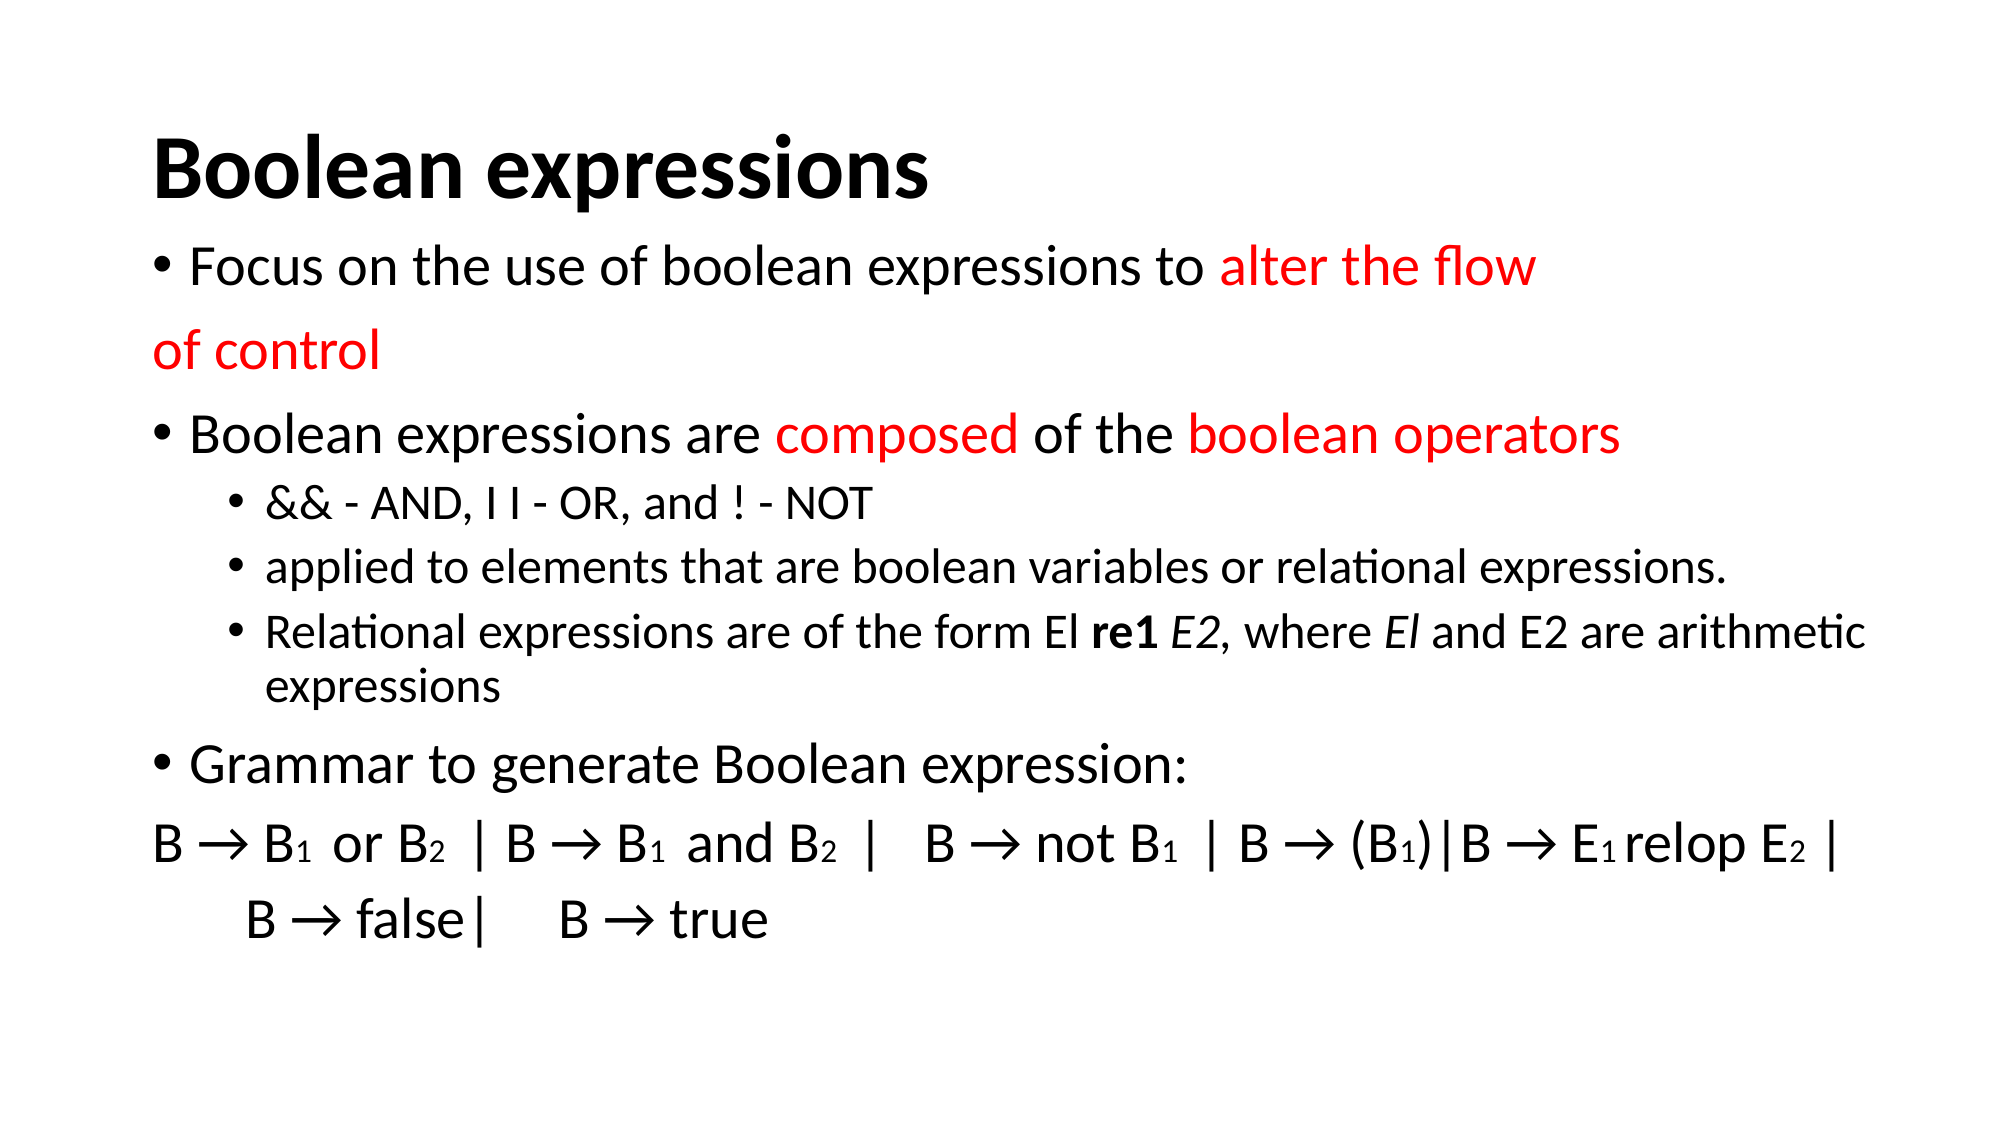

# Boolean expressions
Focus on the use of boolean expressions to alter the flow
of control
Boolean expressions are composed of the boolean operators
&& - AND, I I - OR, and ! - NOT
applied to elements that are boolean variables or relational expressions.
Relational expressions are of the form El re1 E2, where El and E2 are arithmetic expressions
Grammar to generate Boolean expression:
B → B1  or B2  | B → B1  and B2  |   B → not B1  | B → (B1)|B → E1 relop E2 |
       B → false|     B → true